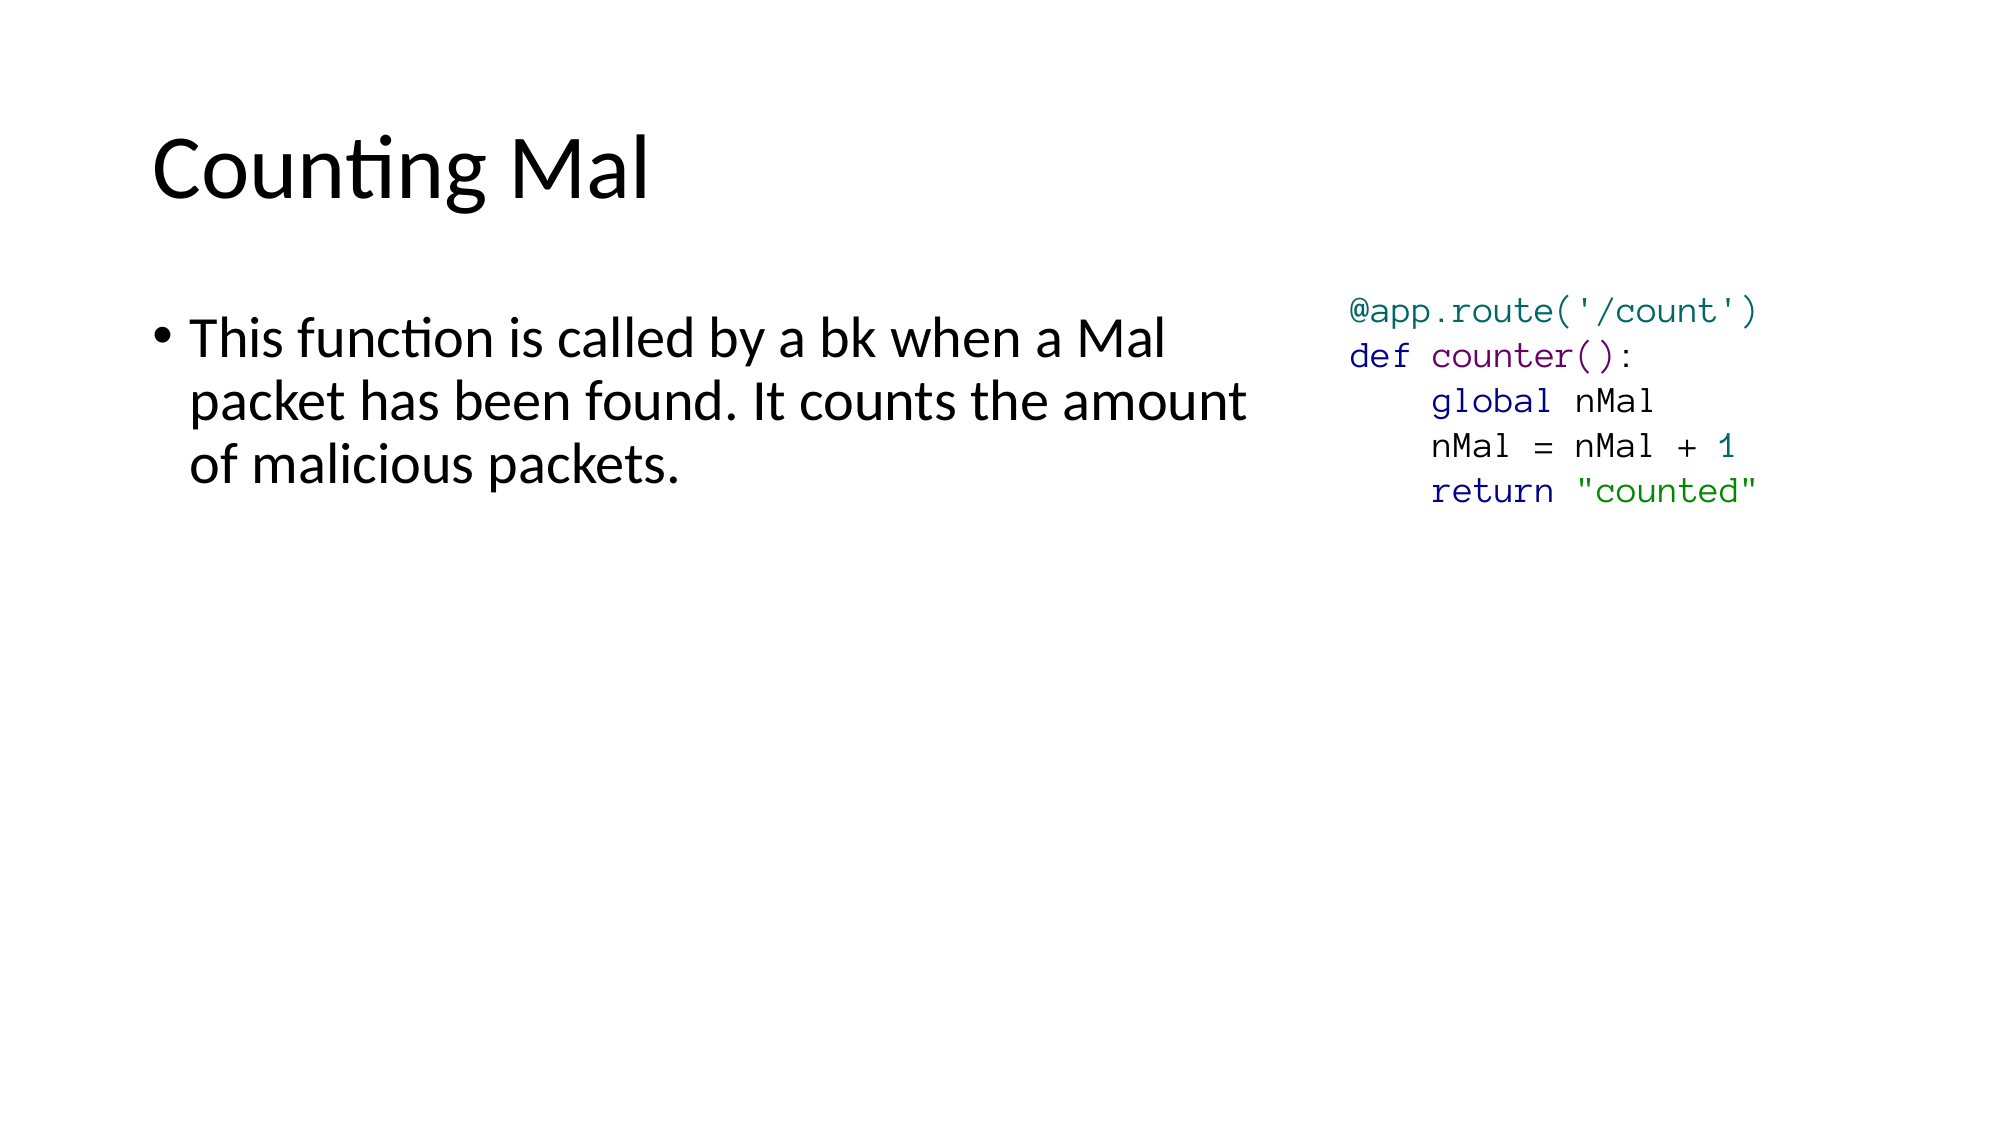

# Counting Mal
@app.route('/count')
def counter():
    global nMal
    nMal = nMal + 1
    return "counted"
This function is called by a bk when a Mal packet has been found. It counts the amount of malicious packets.